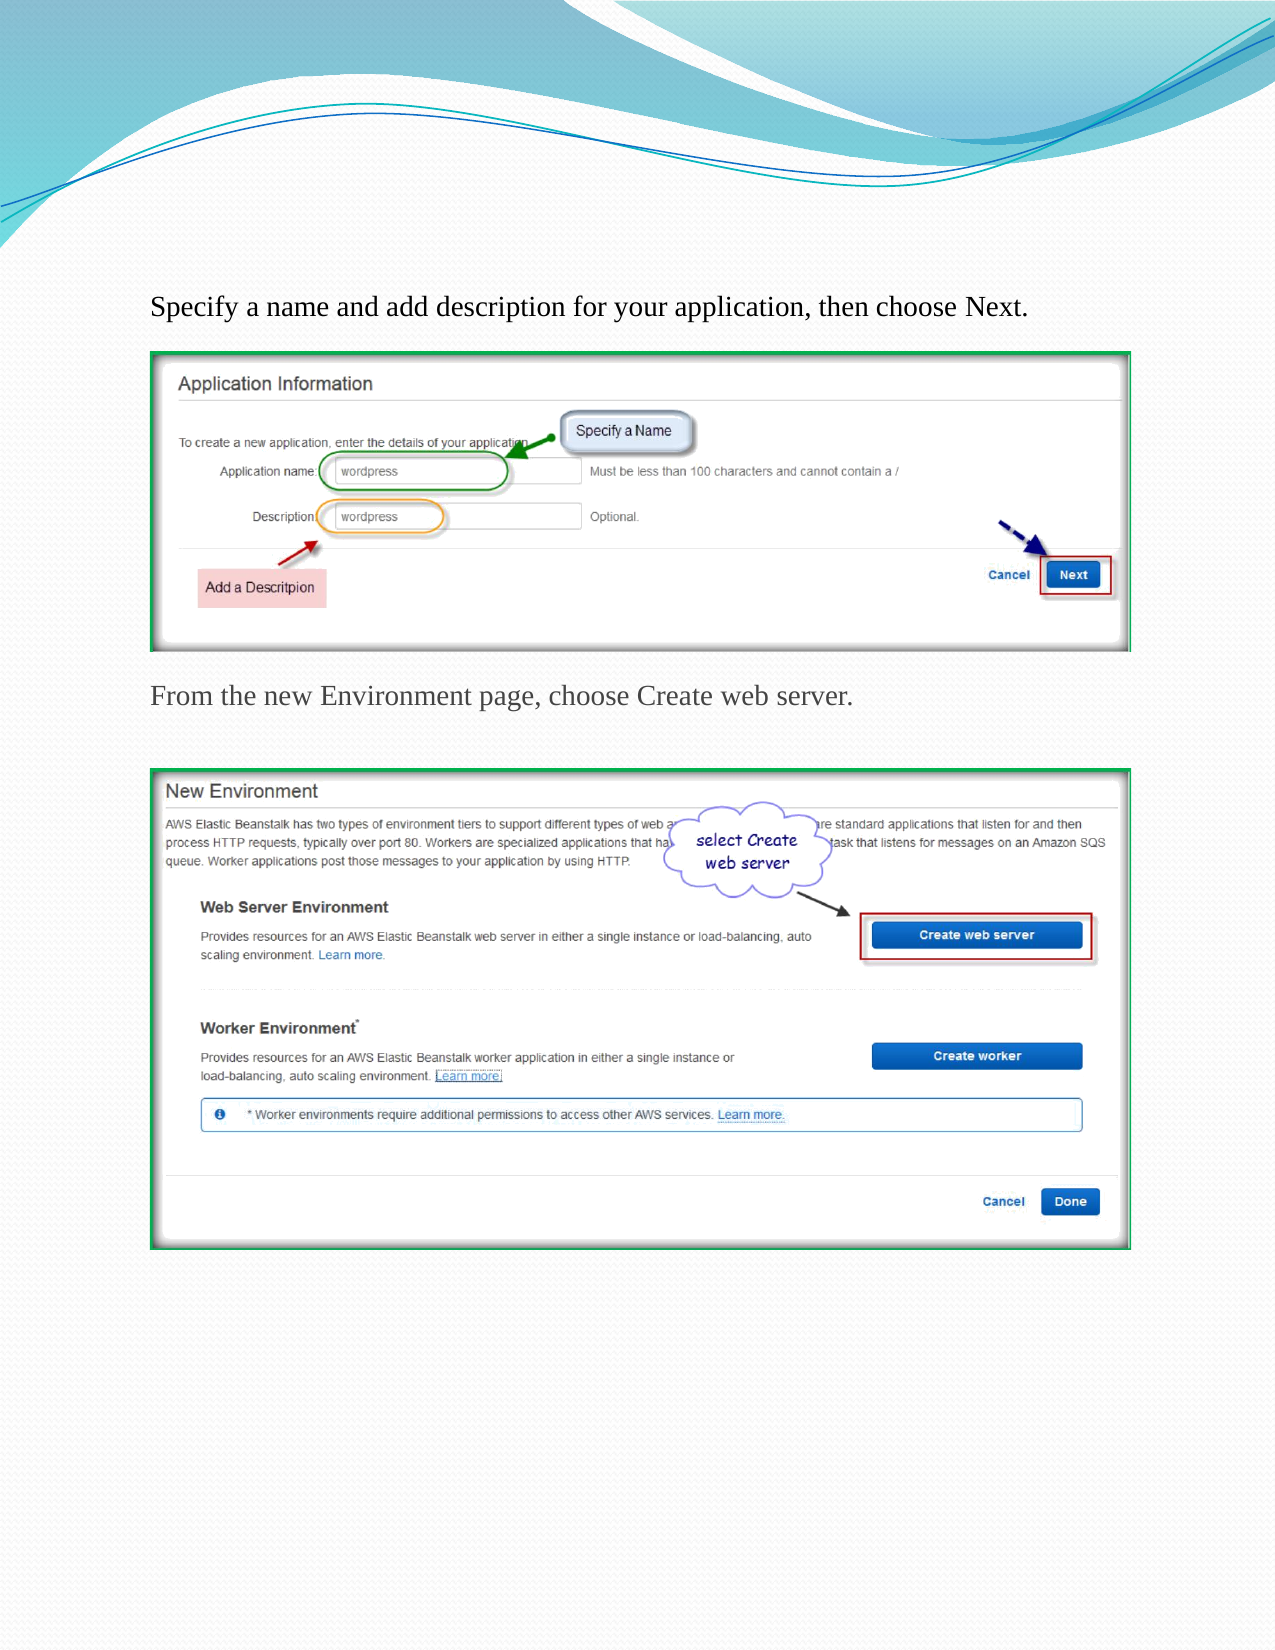

Specify a name and add description for your application, then choose Next.

From the new Environment page, choose Create web server.